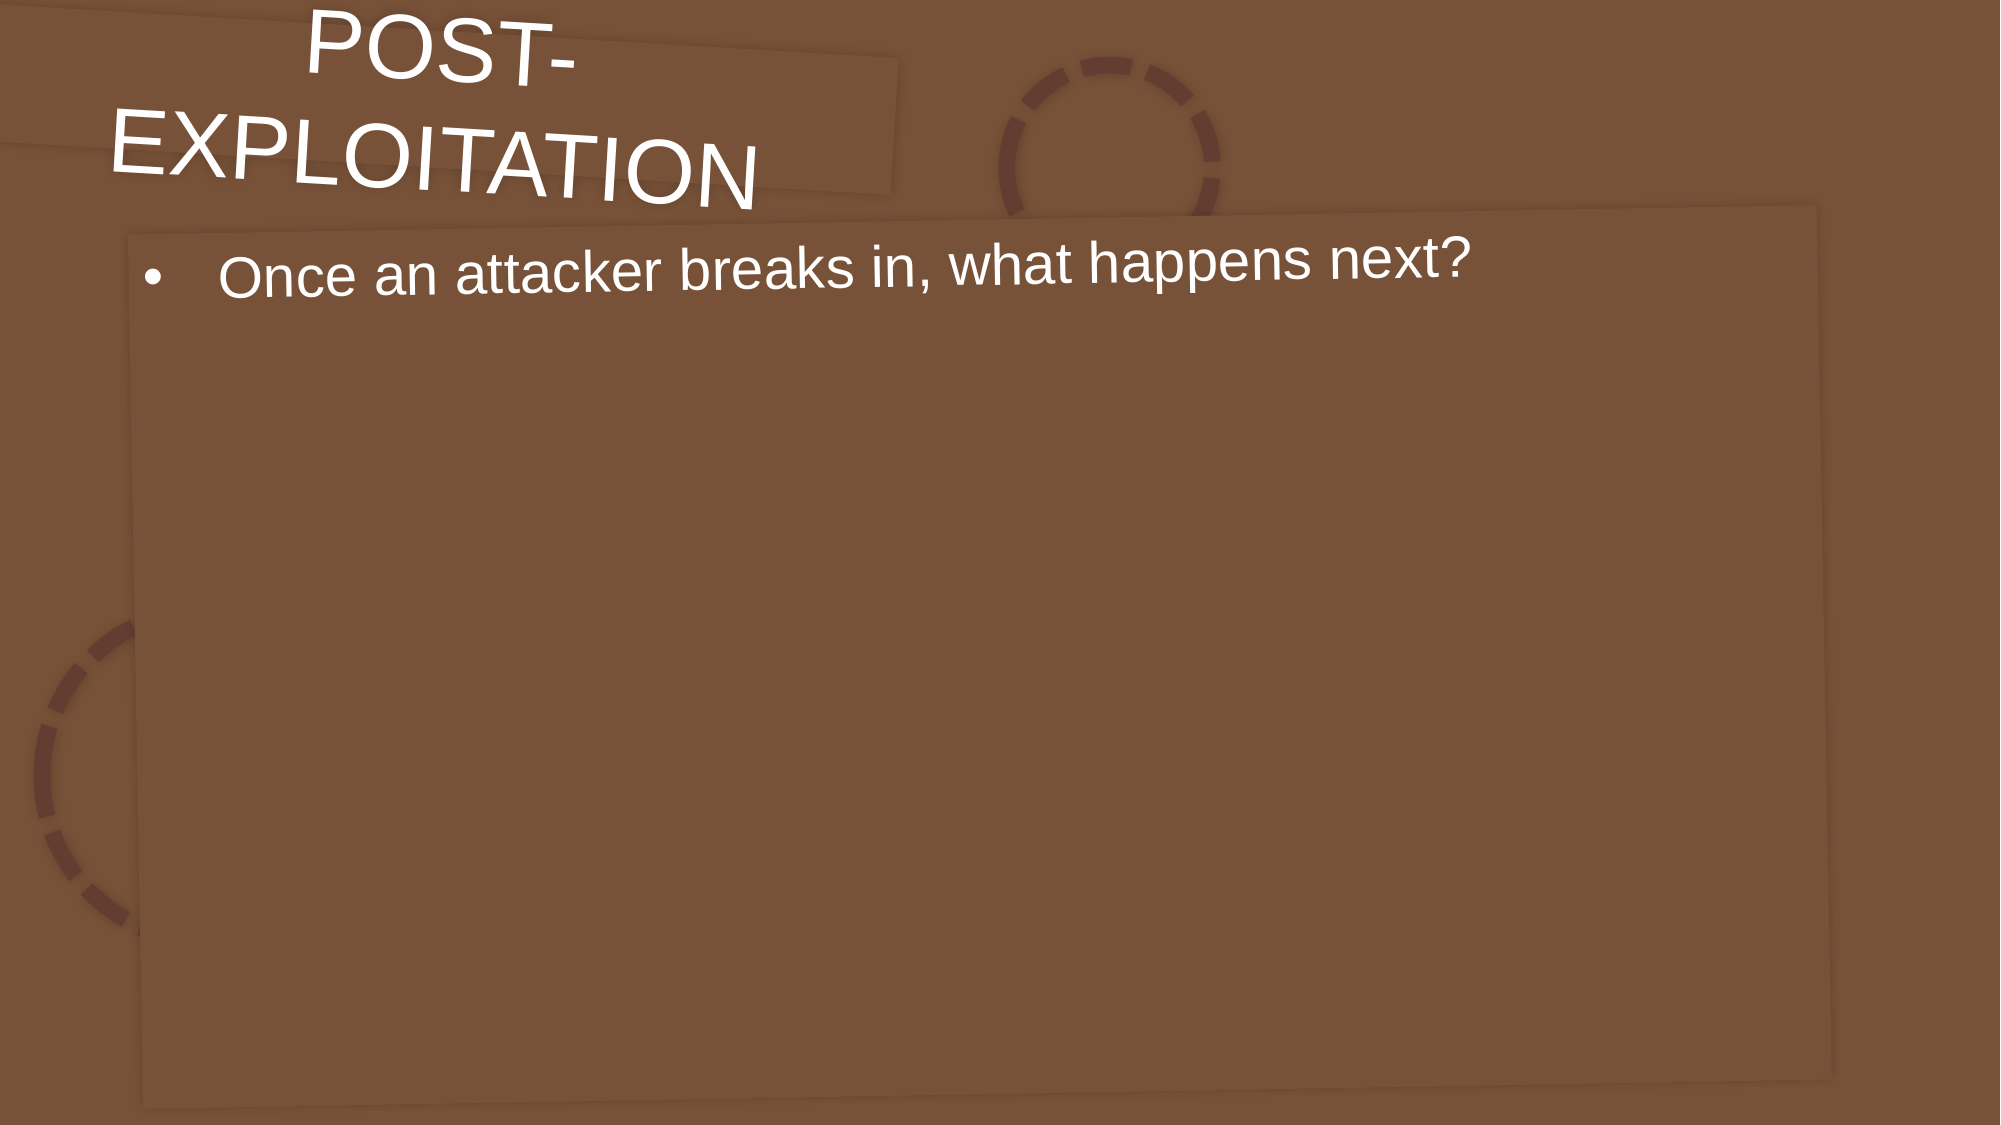

POST-EXPLOITATION

Once an attacker breaks in, what happens next?